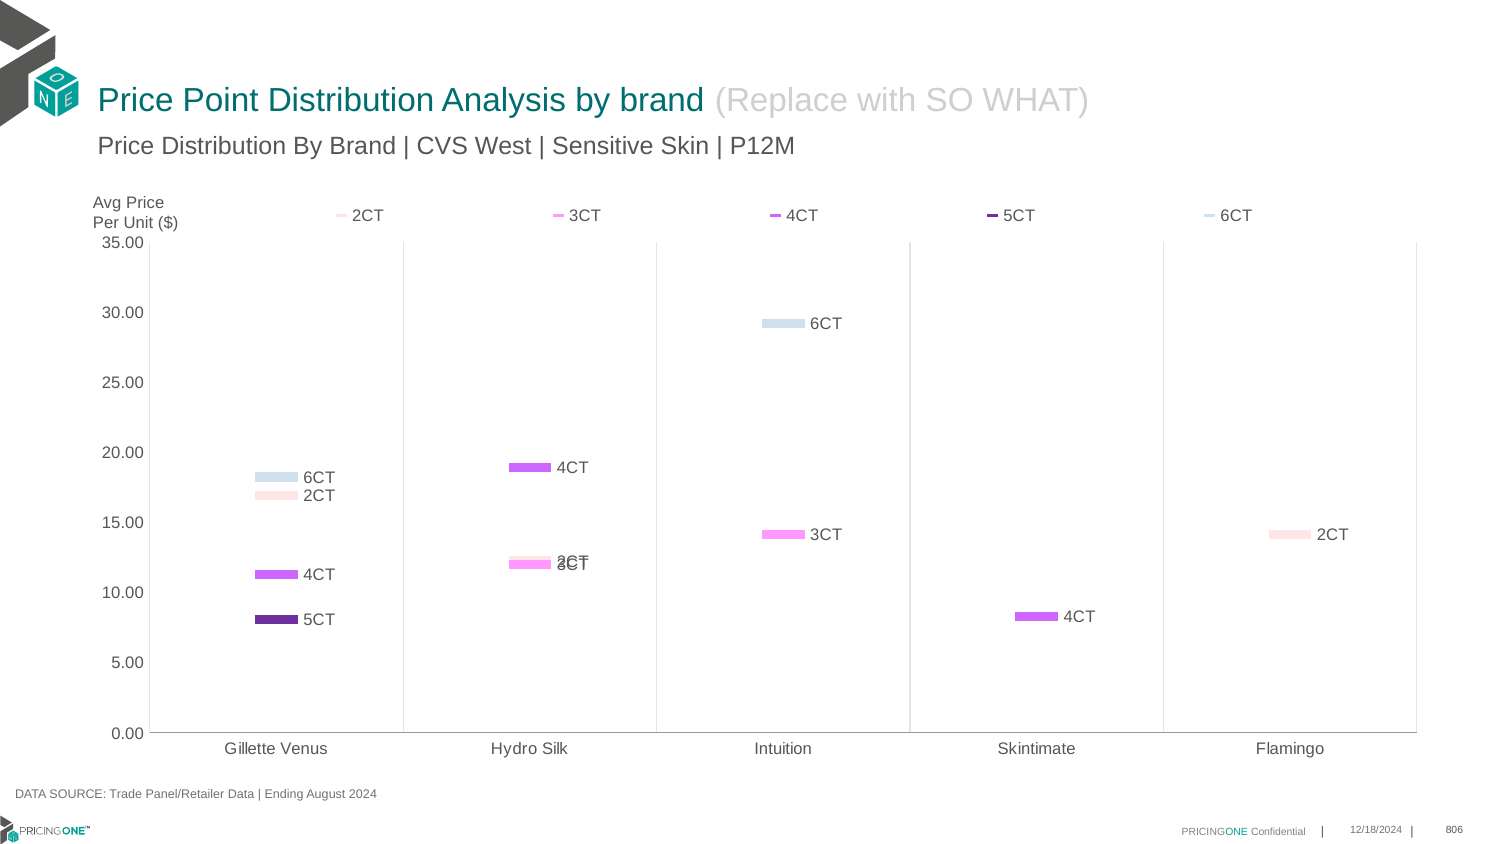

# Price Point Distribution Analysis by brand (Replace with SO WHAT)
Price Distribution By Brand | CVS West | Sensitive Skin | P12M

### Chart

| Category | 2CT | 3CT | 4CT | 5CT | 6CT |
|---|---|---|---|---|---|
| Gillette Venus | 16.91831238779174 | None | 11.306526710196435 | 8.081229798368478 | 18.238746987951806 |
| Hydro Silk | 12.247454078233558 | 12.00802641838279 | 18.91402461767997 | None | None |
| Intuition | None | 14.154505803208398 | None | None | 29.17943299876739 |
| Skintimate | None | None | 8.305200999318647 | None | None |
| Flamingo | 14.147241266731962 | None | None | None | None |
Avg Price
Per Unit ($)
DATA SOURCE: Trade Panel/Retailer Data | Ending August 2024
12/18/2024
806